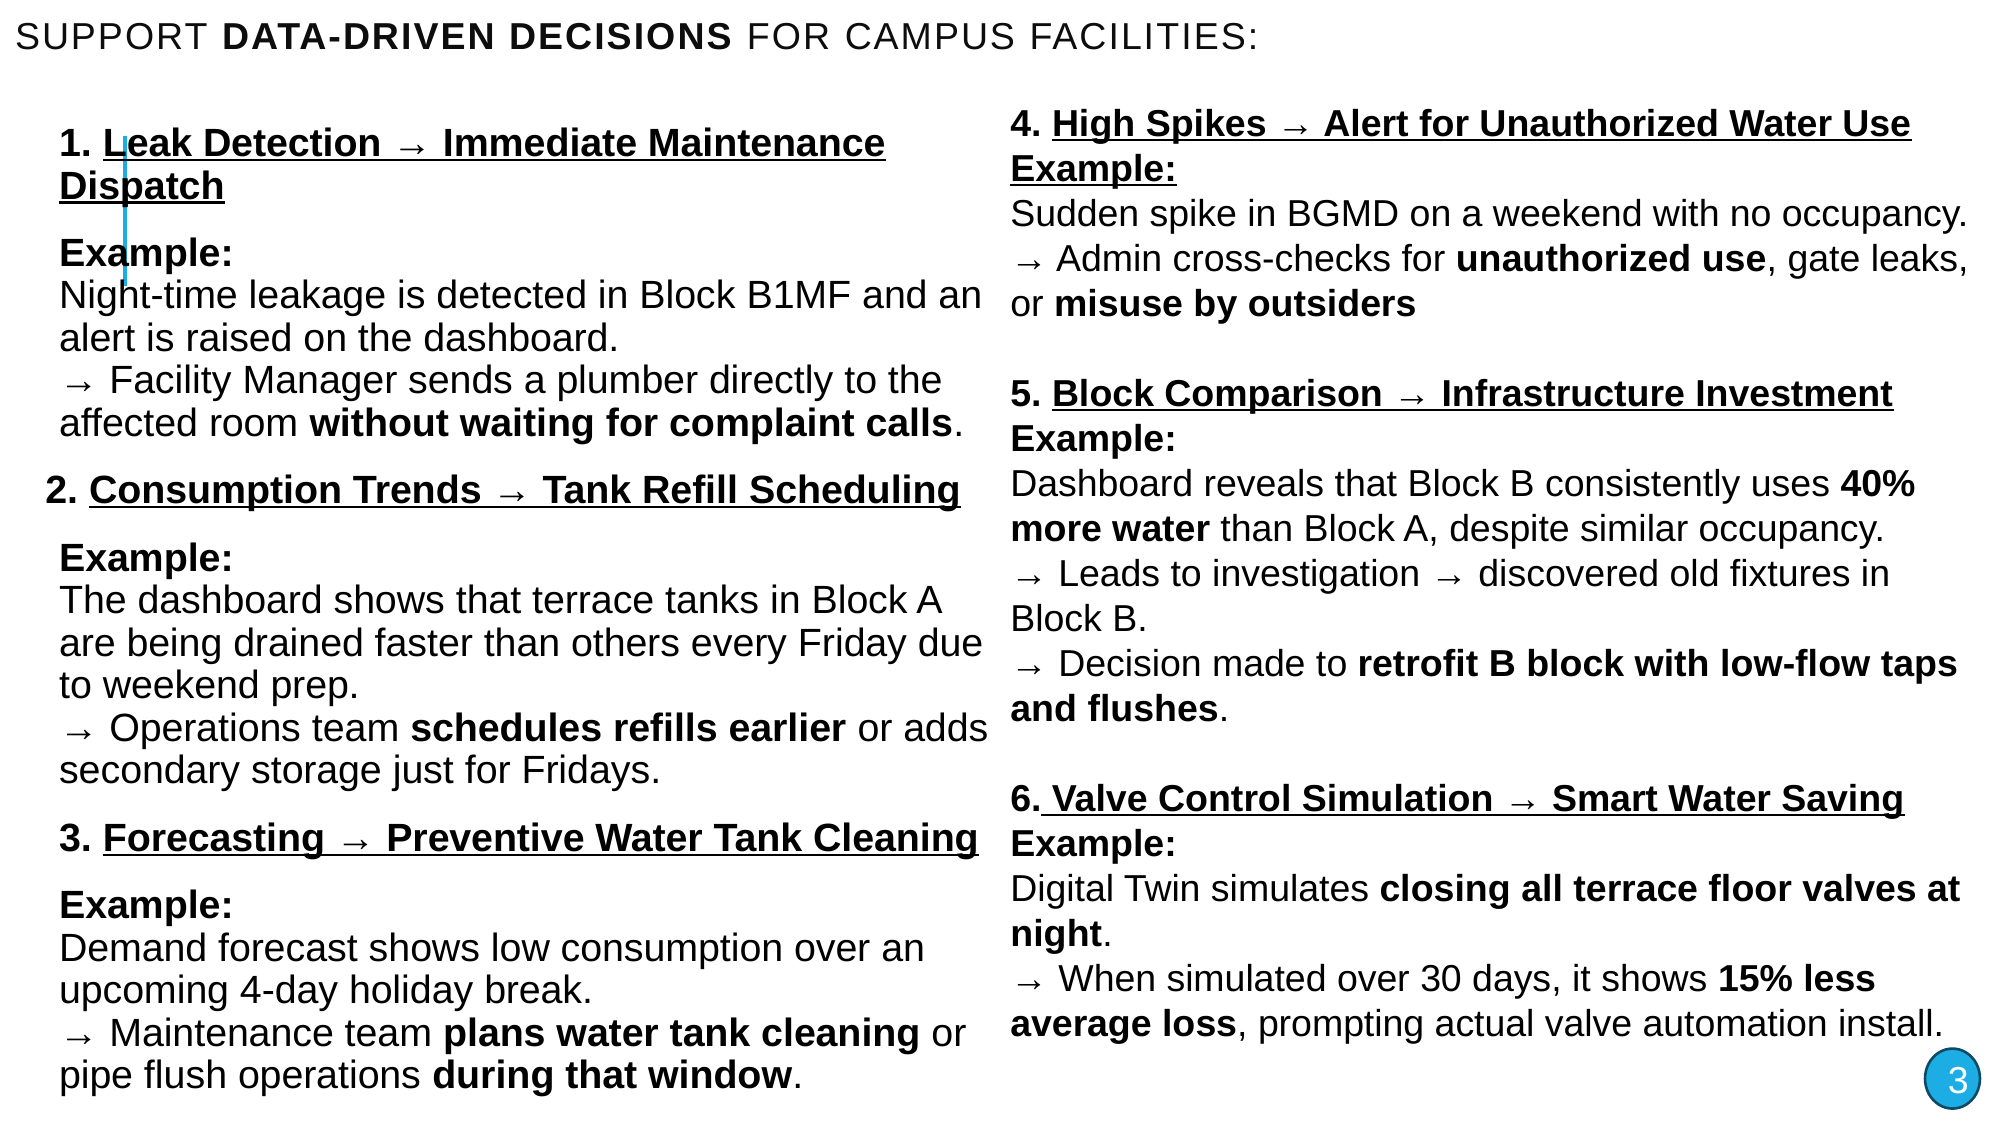

# support data-driven decisions for campus facilities:
4. High Spikes → Alert for Unauthorized Water Use
Example:
Sudden spike in BGMD on a weekend with no occupancy.
→ Admin cross-checks for unauthorized use, gate leaks, or misuse by outsiders

5. Block Comparison → Infrastructure Investment
Example:
Dashboard reveals that Block B consistently uses 40% more water than Block A, despite similar occupancy.
→ Leads to investigation → discovered old fixtures in Block B.
→ Decision made to retrofit B block with low-flow taps and flushes.

6. Valve Control Simulation → Smart Water Saving
Example:
Digital Twin simulates closing all terrace floor valves at night.
→ When simulated over 30 days, it shows 15% less average loss, prompting actual valve automation install.

1. Leak Detection → Immediate Maintenance Dispatch
Example:
Night-time leakage is detected in Block B1MF and an alert is raised on the dashboard.
→ Facility Manager sends a plumber directly to the affected room without waiting for complaint calls.
2. Consumption Trends → Tank Refill Scheduling
Example:
The dashboard shows that terrace tanks in Block A are being drained faster than others every Friday due to weekend prep.
→ Operations team schedules refills earlier or adds secondary storage just for Fridays.
3. Forecasting → Preventive Water Tank Cleaning
Example:
Demand forecast shows low consumption over an upcoming 4-day holiday break.
→ Maintenance team plans water tank cleaning or pipe flush operations during that window.

3